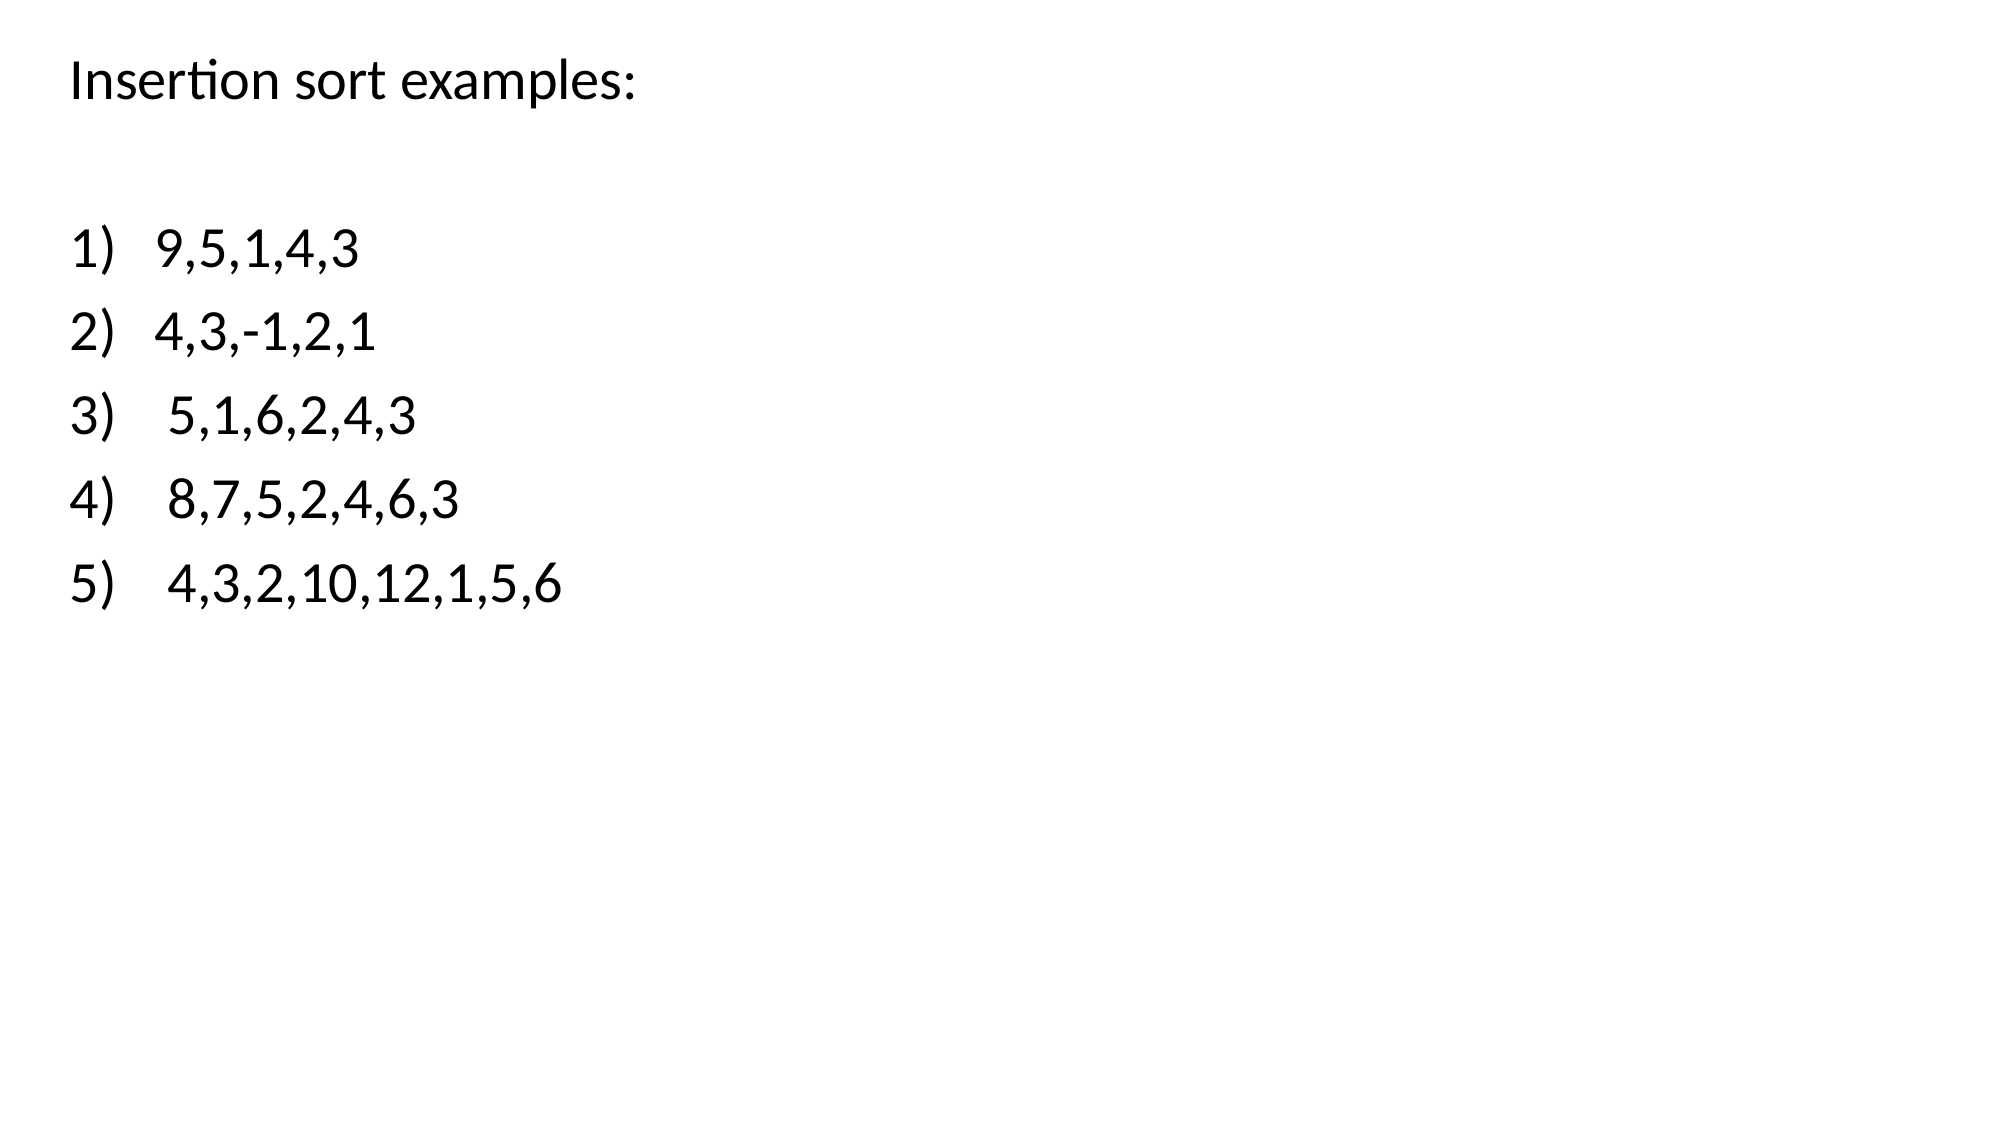

Insertion sort examples:

9,5,1,4,3
4,3,-1,2,1
 5,1,6,2,4,3
 8,7,5,2,4,6,3
 4,3,2,10,12,1,5,6